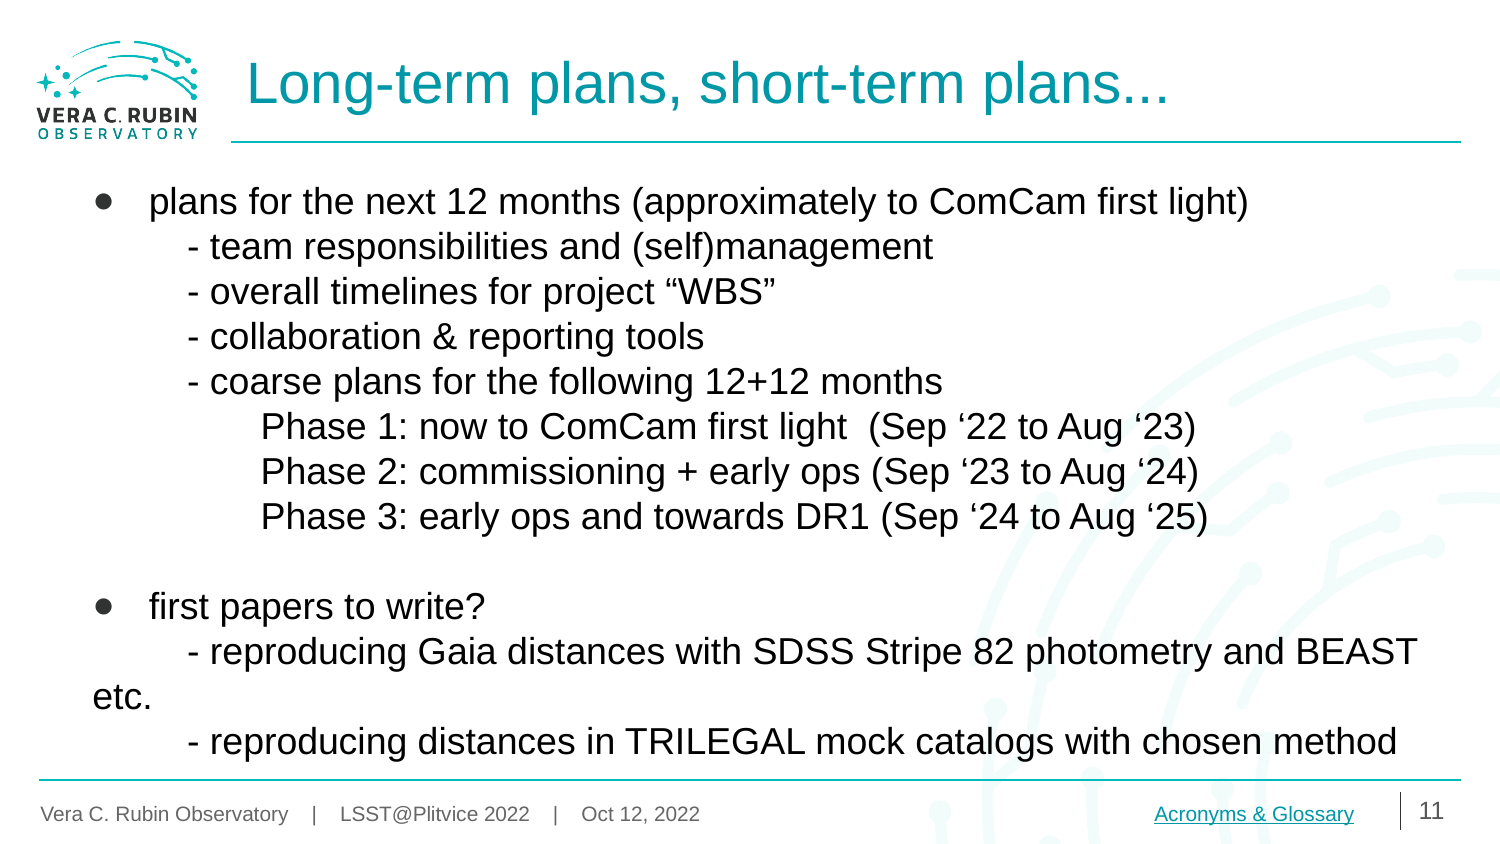

Long-term plans, short-term plans...
plans for the next 12 months (approximately to ComCam first light)
         - team responsibilities and (self)management
         - overall timelines for project “WBS”
         - collaboration & reporting tools
         - coarse plans for the following 12+12 months
                Phase 1: now to ComCam first light  (Sep ‘22 to Aug ‘23)
                Phase 2: commissioning + early ops (Sep ‘23 to Aug ‘24)
                Phase 3: early ops and towards DR1 (Sep ‘24 to Aug ‘25)

first papers to write?
         - reproducing Gaia distances with SDSS Stripe 82 photometry and BEAST etc.
         - reproducing distances in TRILEGAL mock catalogs with chosen method

11